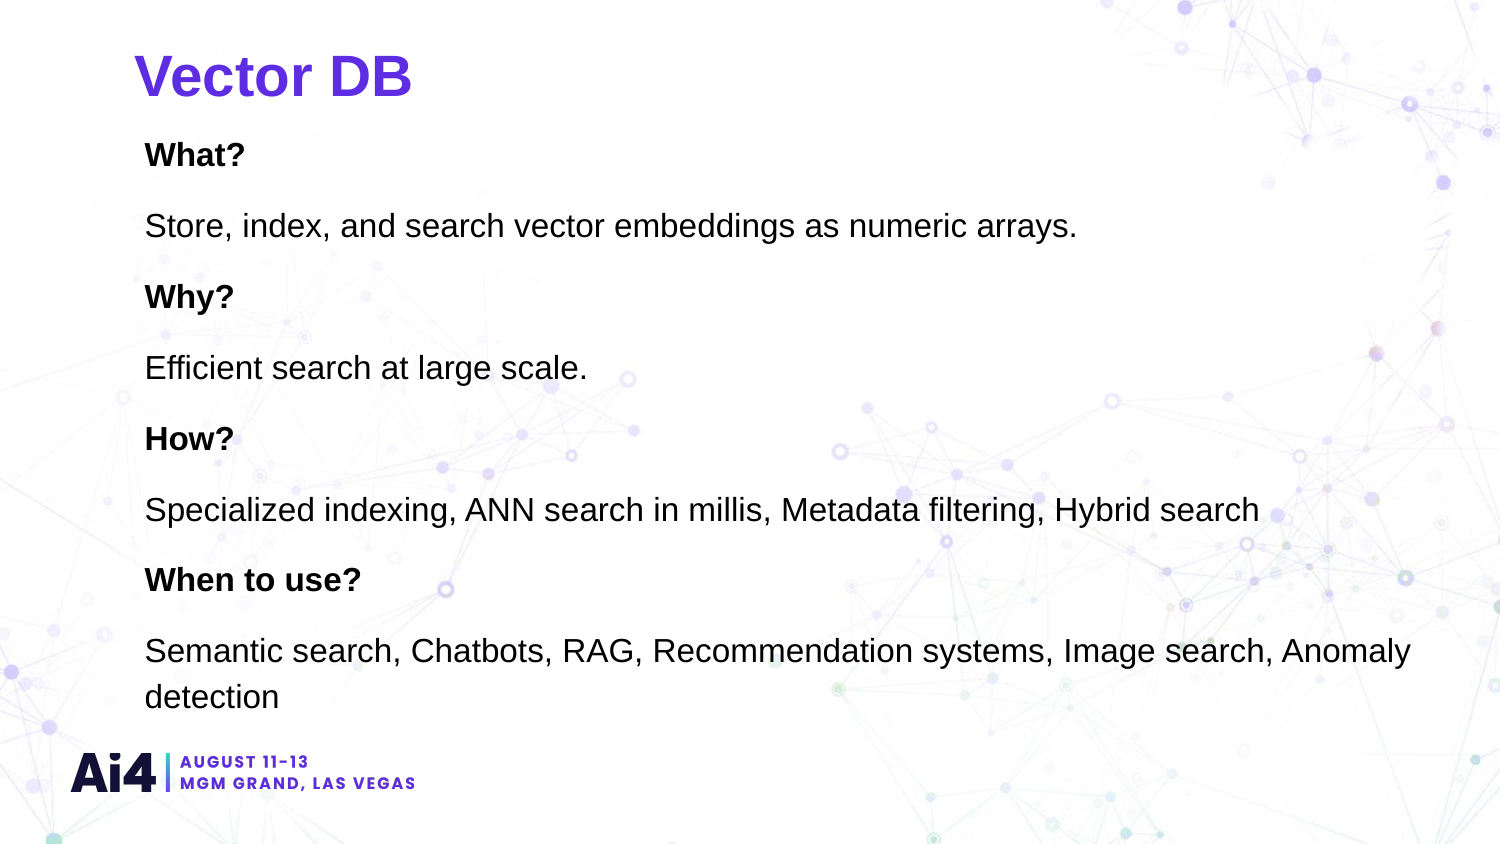

Vector DB
What?
Store, index, and search vector embeddings as numeric arrays.
Why?
Efficient search at large scale.
How?
Specialized indexing, ANN search in millis, Metadata filtering, Hybrid search
When to use?
Semantic search, Chatbots, RAG, Recommendation systems, Image search, Anomaly detection